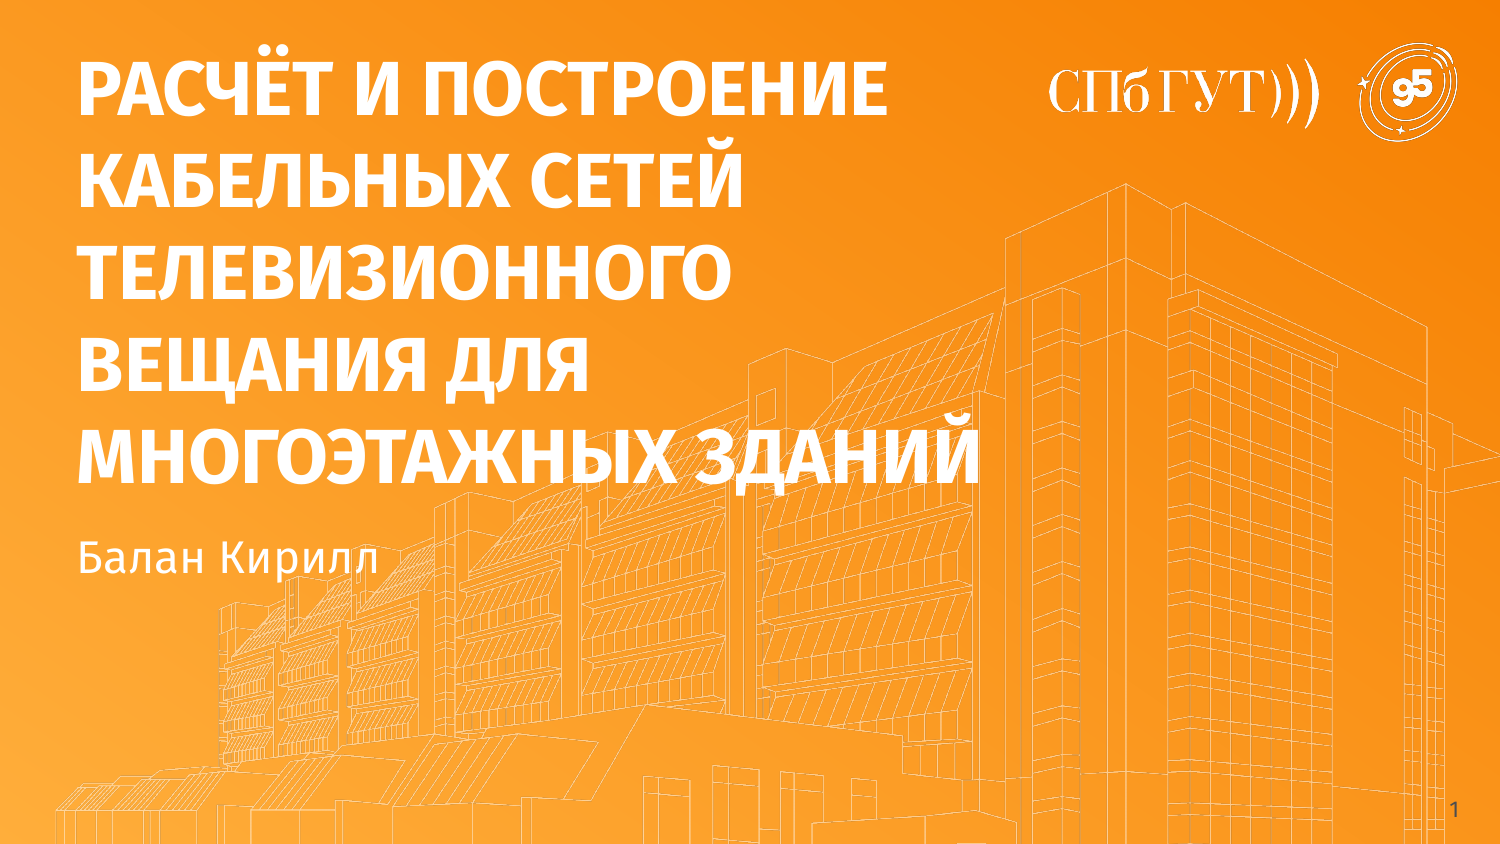

# РАСЧЁТ И ПОСТРОЕНИЕ КАБЕЛЬНЫХ СЕТЕЙ ТЕЛЕВИЗИОННОГО ВЕЩАНИЯ ДЛЯ МНОГОЭТАЖНЫХ ЗДАНИЙ
Балан Кирилл
1